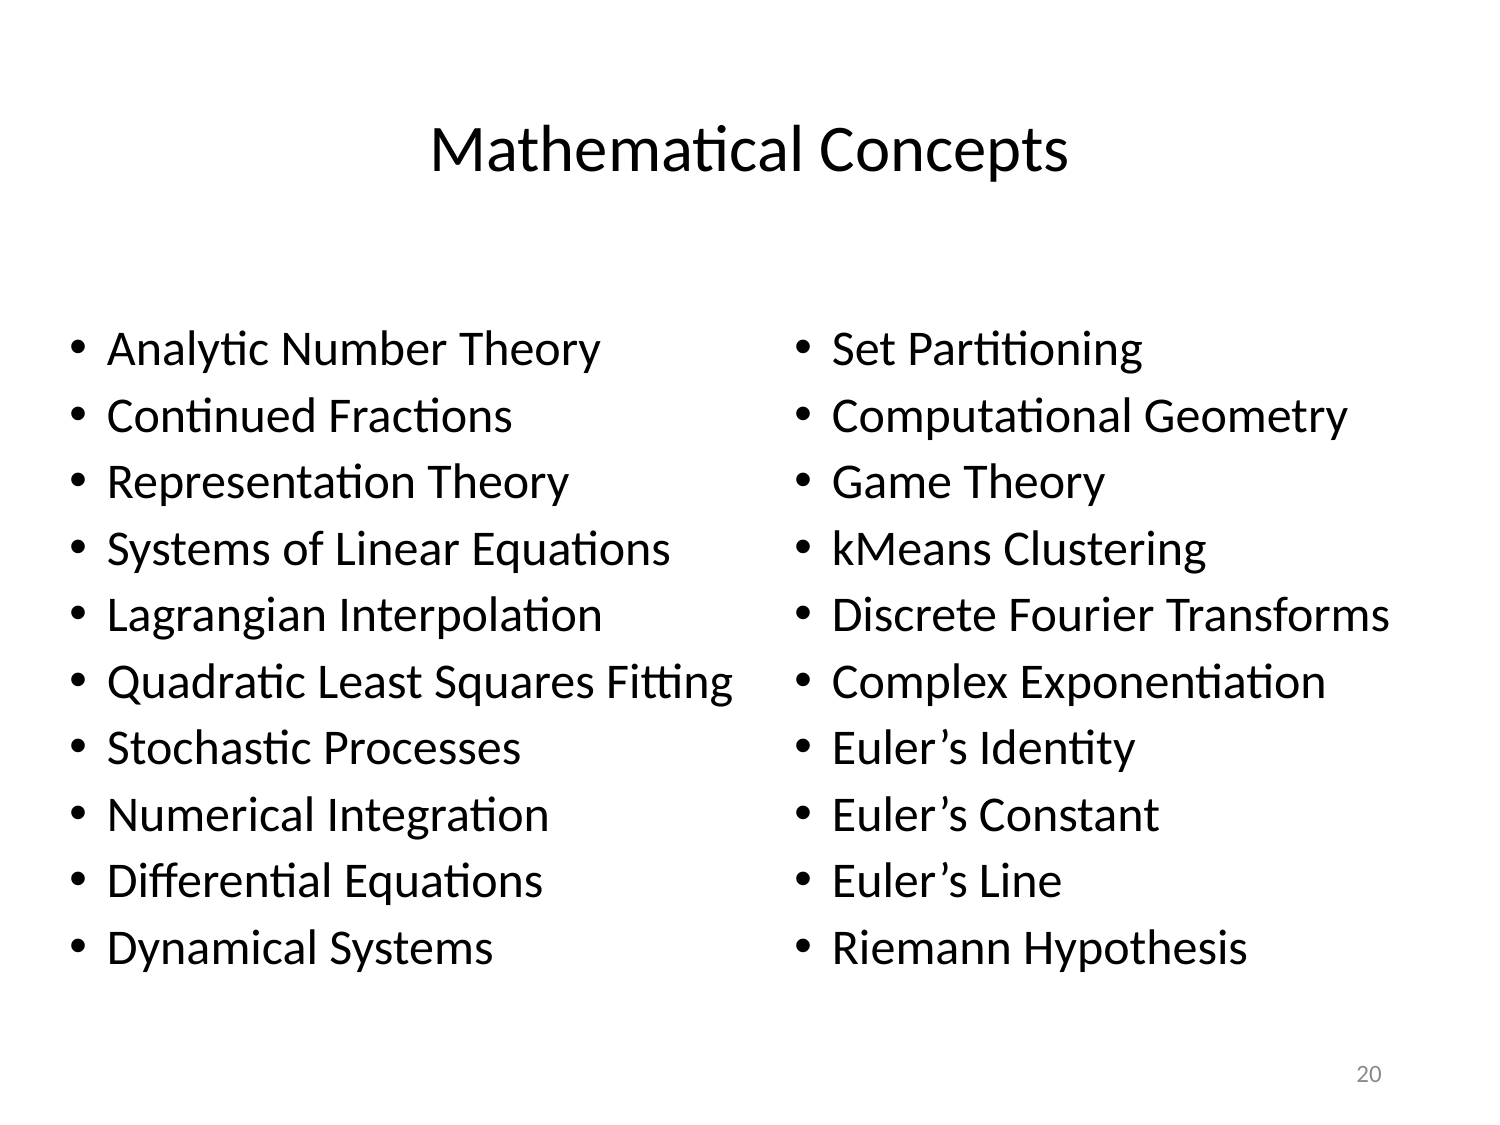

# Mathematical Concepts
Analytic Number Theory
Continued Fractions
Representation Theory
Systems of Linear Equations
Lagrangian Interpolation
Quadratic Least Squares Fitting
Stochastic Processes
Numerical Integration
Differential Equations
Dynamical Systems

Set Partitioning
Computational Geometry
Game Theory
kMeans Clustering
Discrete Fourier Transforms
Complex Exponentiation
Euler’s Identity
Euler’s Constant
Euler’s Line
Riemann Hypothesis

20